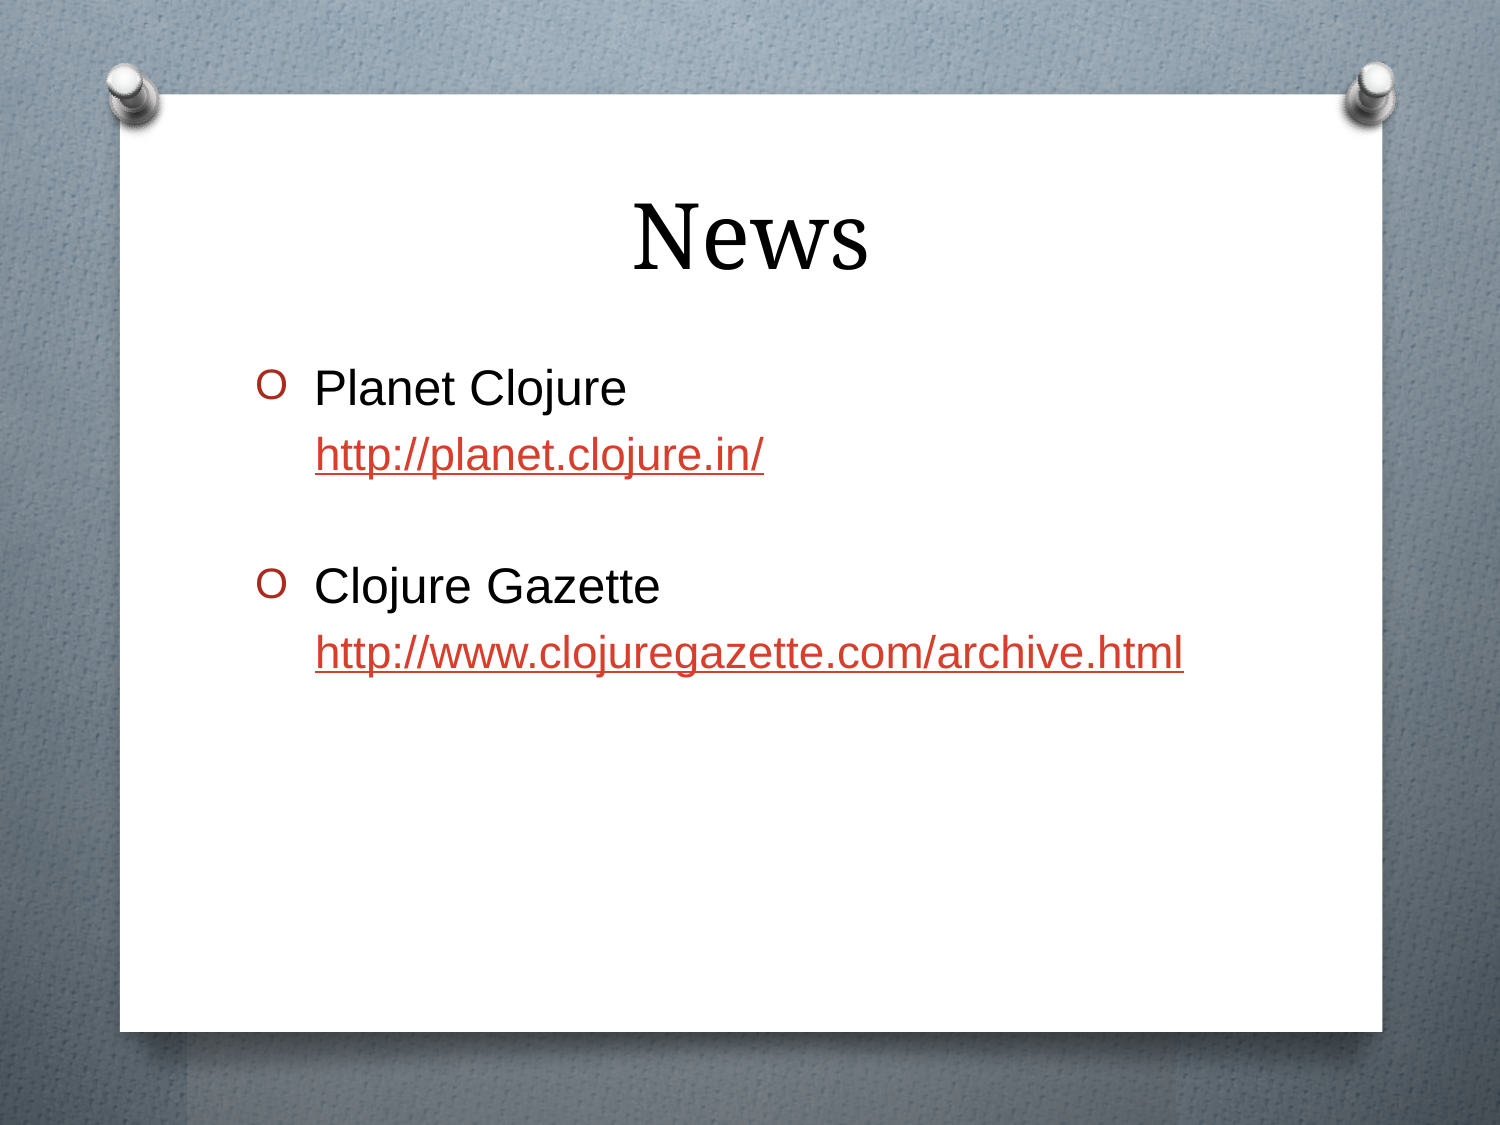

# News
 Planet Clojure
http://planet.clojure.in/

 Clojure Gazette
http://www.clojuregazette.com/archive.html